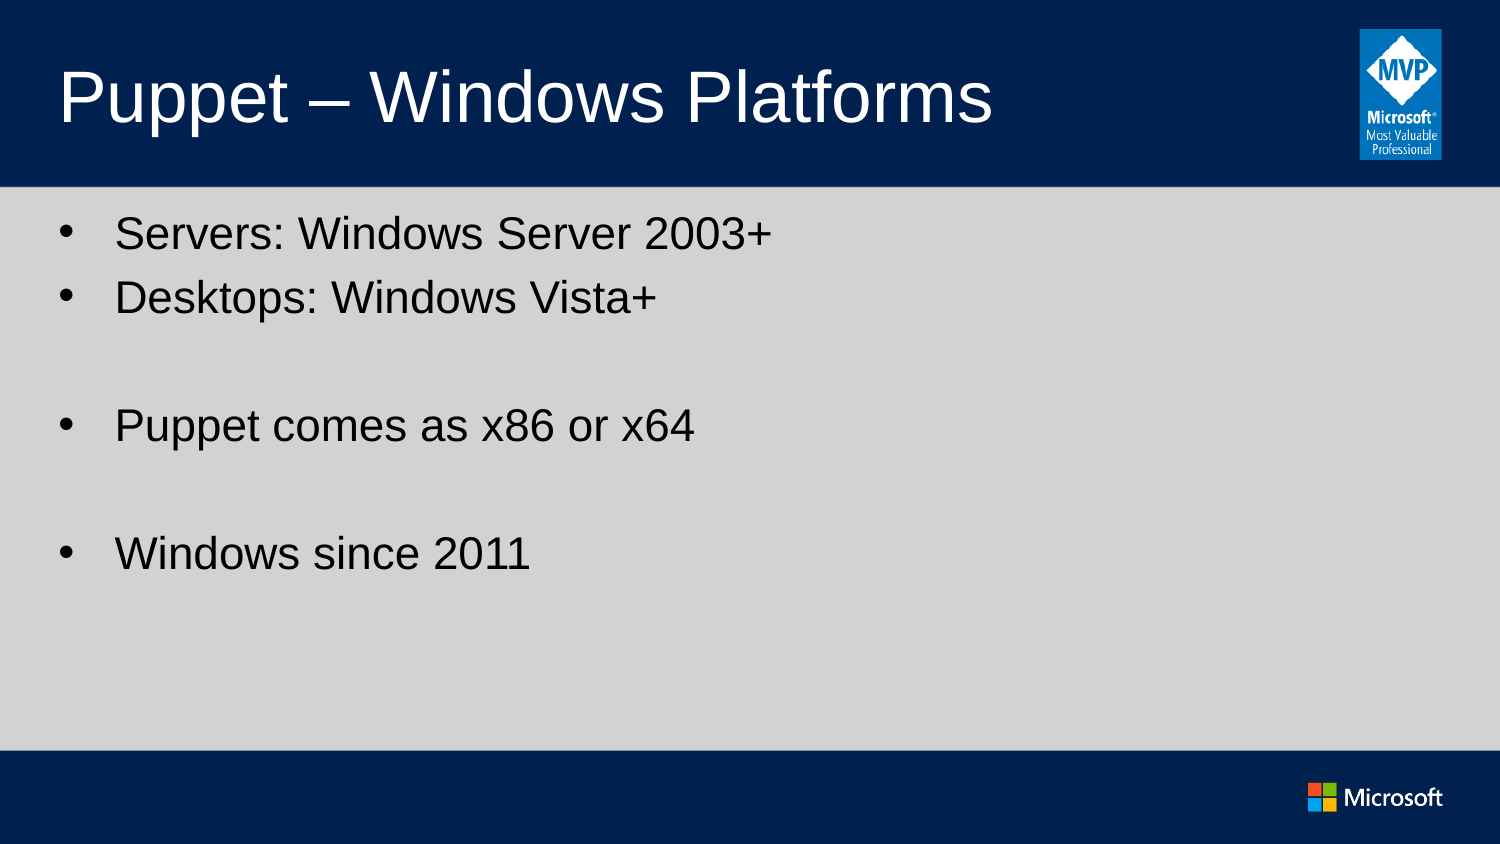

# Puppet – Windows Platforms
Servers: Windows Server 2003+
Desktops: Windows Vista+

Puppet comes as x86 or x64

Windows since 2011